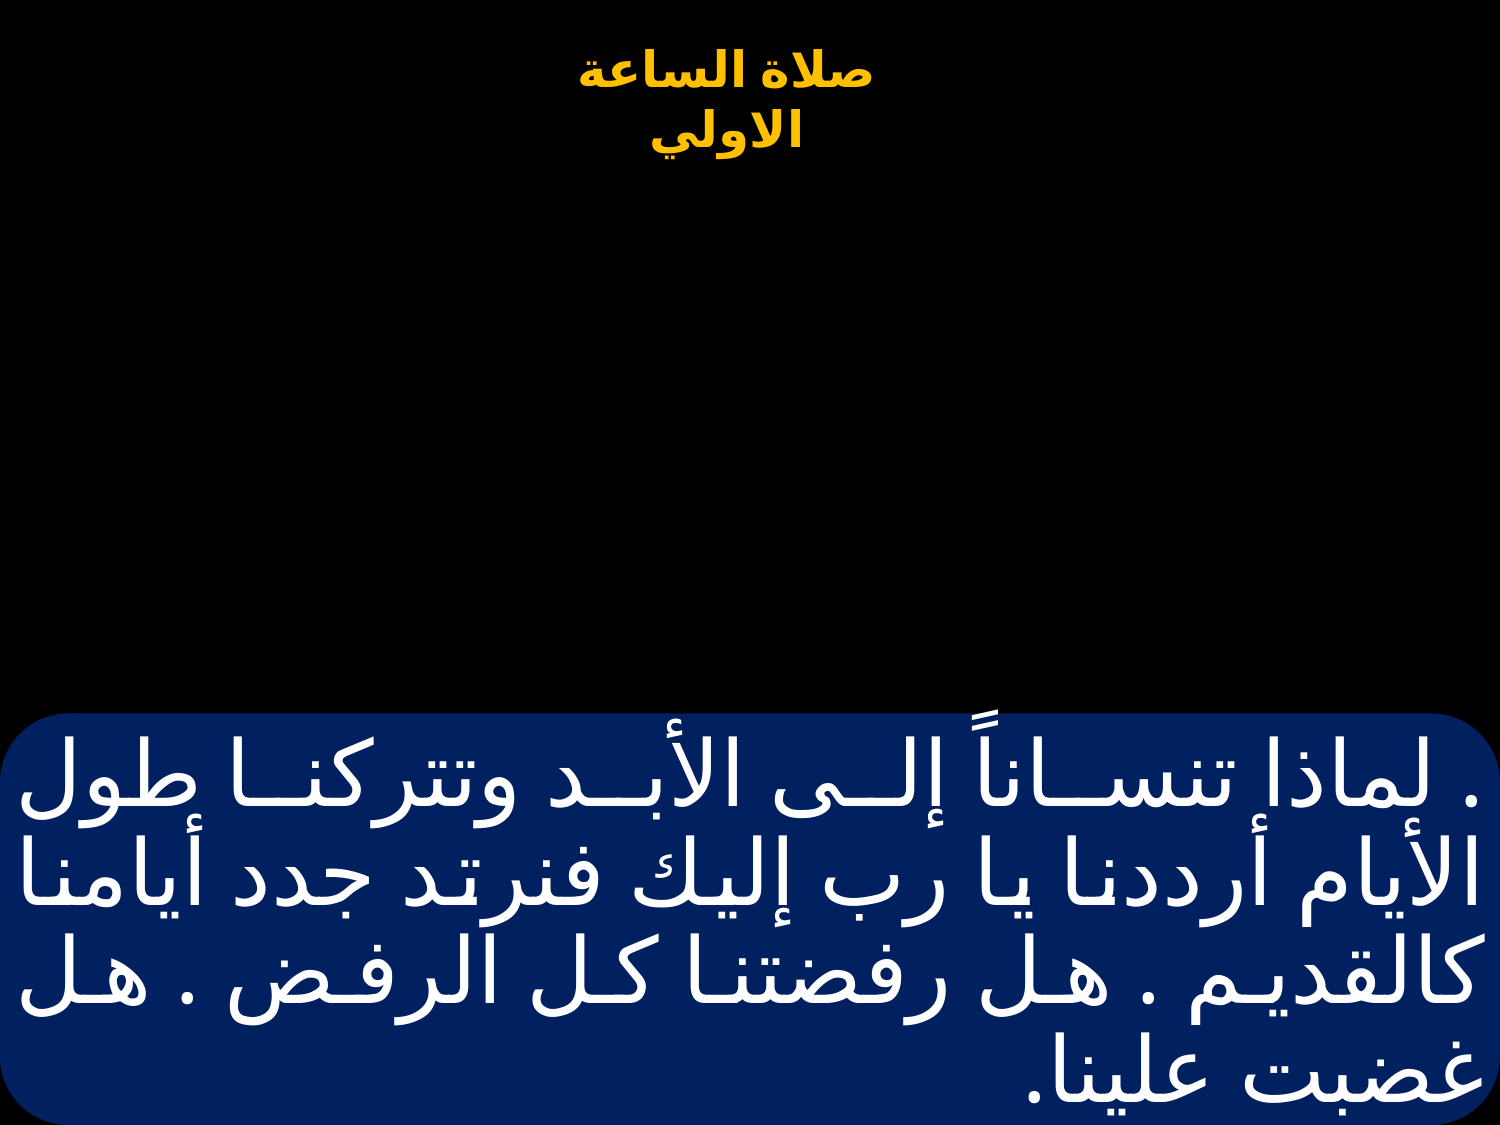

# . لماذا تنساناً إلى الأبد وتتركنا طول الأيام أرددنا يا رب إليك فنرتد جدد أيامنا كالقديم . هل رفضتنا كل الرفض . هل غضبت علينا.